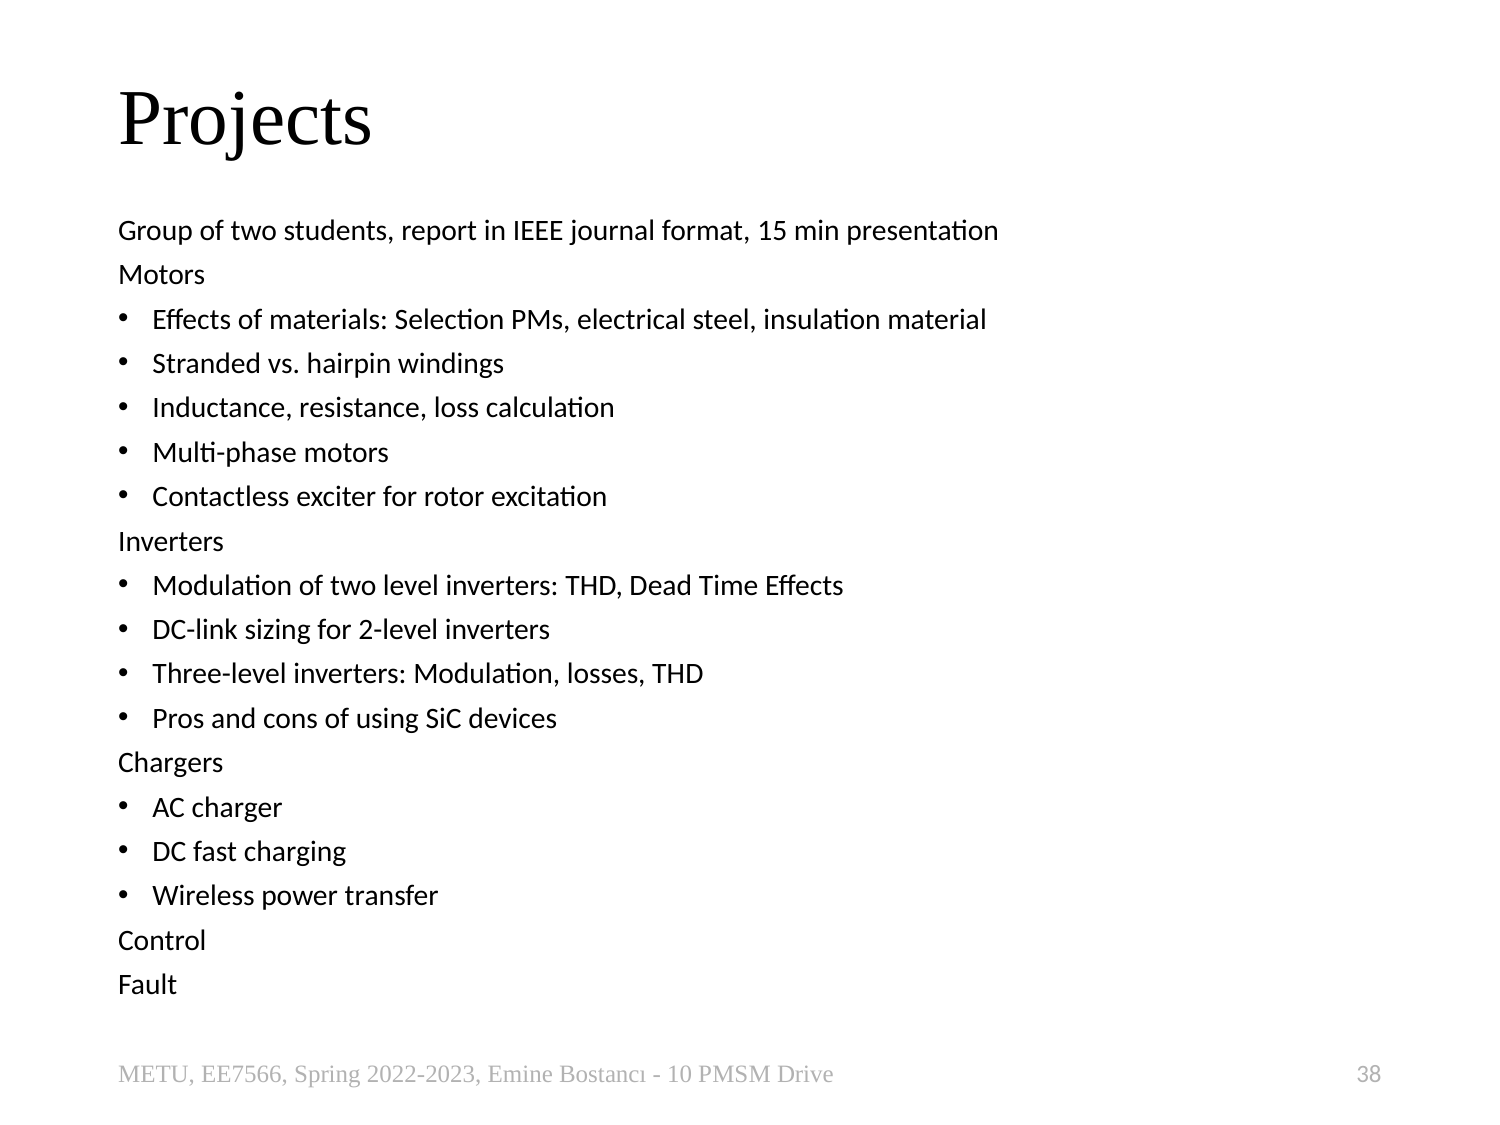

# Projects
Group of two students, report in IEEE journal format, 15 min presentation
Motors
Effects of materials: Selection PMs, electrical steel, insulation material
Stranded vs. hairpin windings
Inductance, resistance, loss calculation
Multi-phase motors
Contactless exciter for rotor excitation
Inverters
Modulation of two level inverters: THD, Dead Time Effects
DC-link sizing for 2-level inverters
Three-level inverters: Modulation, losses, THD
Pros and cons of using SiC devices
Chargers
AC charger
DC fast charging
Wireless power transfer
Control
Fault
METU, EE7566, Spring 2022-2023, Emine Bostancı - 10 PMSM Drive
38